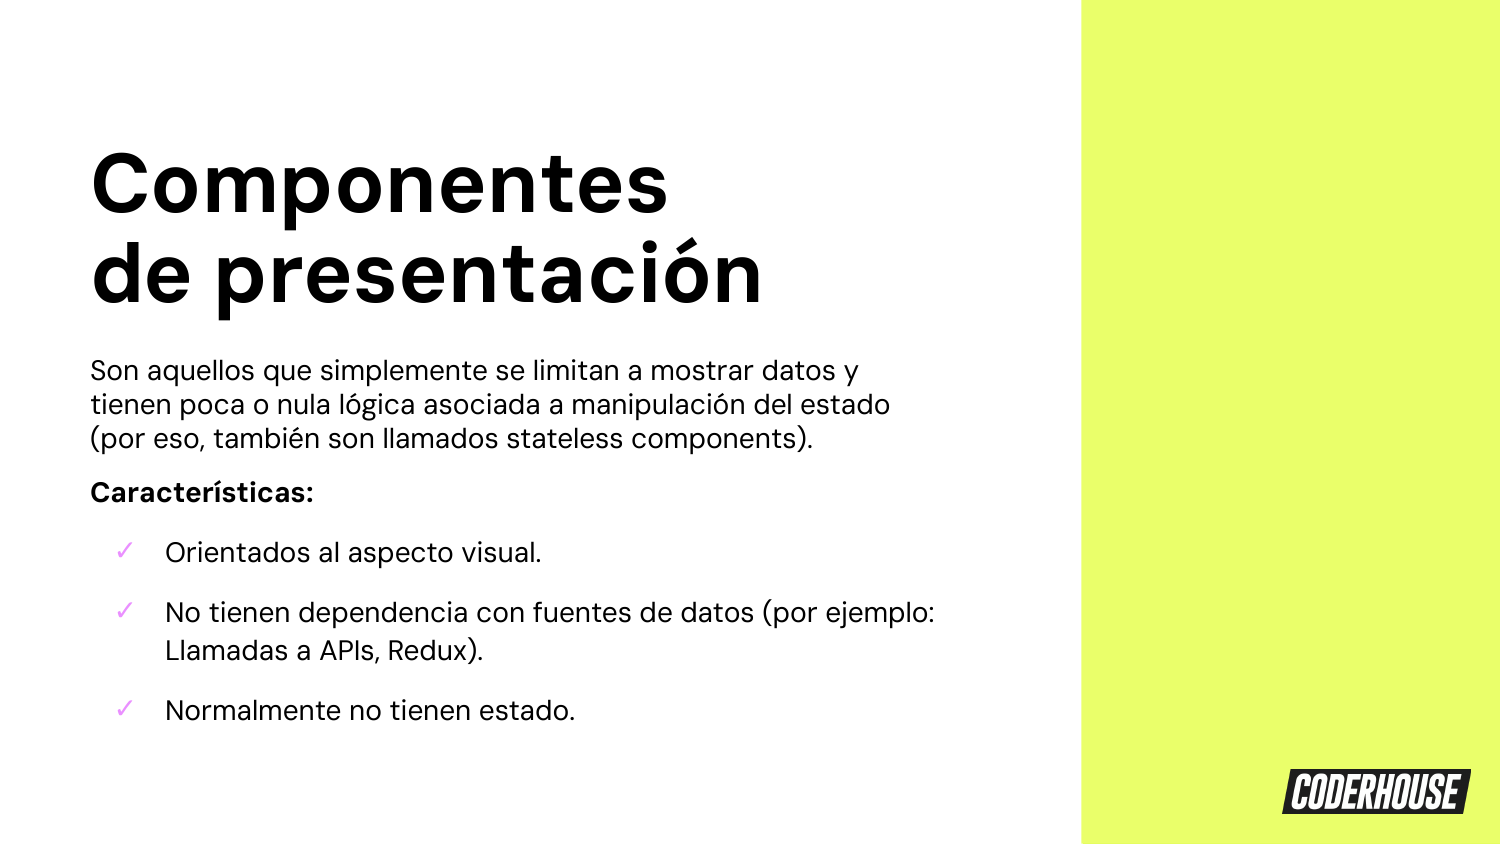

Componentes
de presentación
Son aquellos que simplemente se limitan a mostrar datos y tienen poca o nula lógica asociada a manipulación del estado (por eso, también son llamados stateless components).
Características:
Orientados al aspecto visual.
No tienen dependencia con fuentes de datos (por ejemplo: Llamadas a APIs, Redux).
Normalmente no tienen estado.